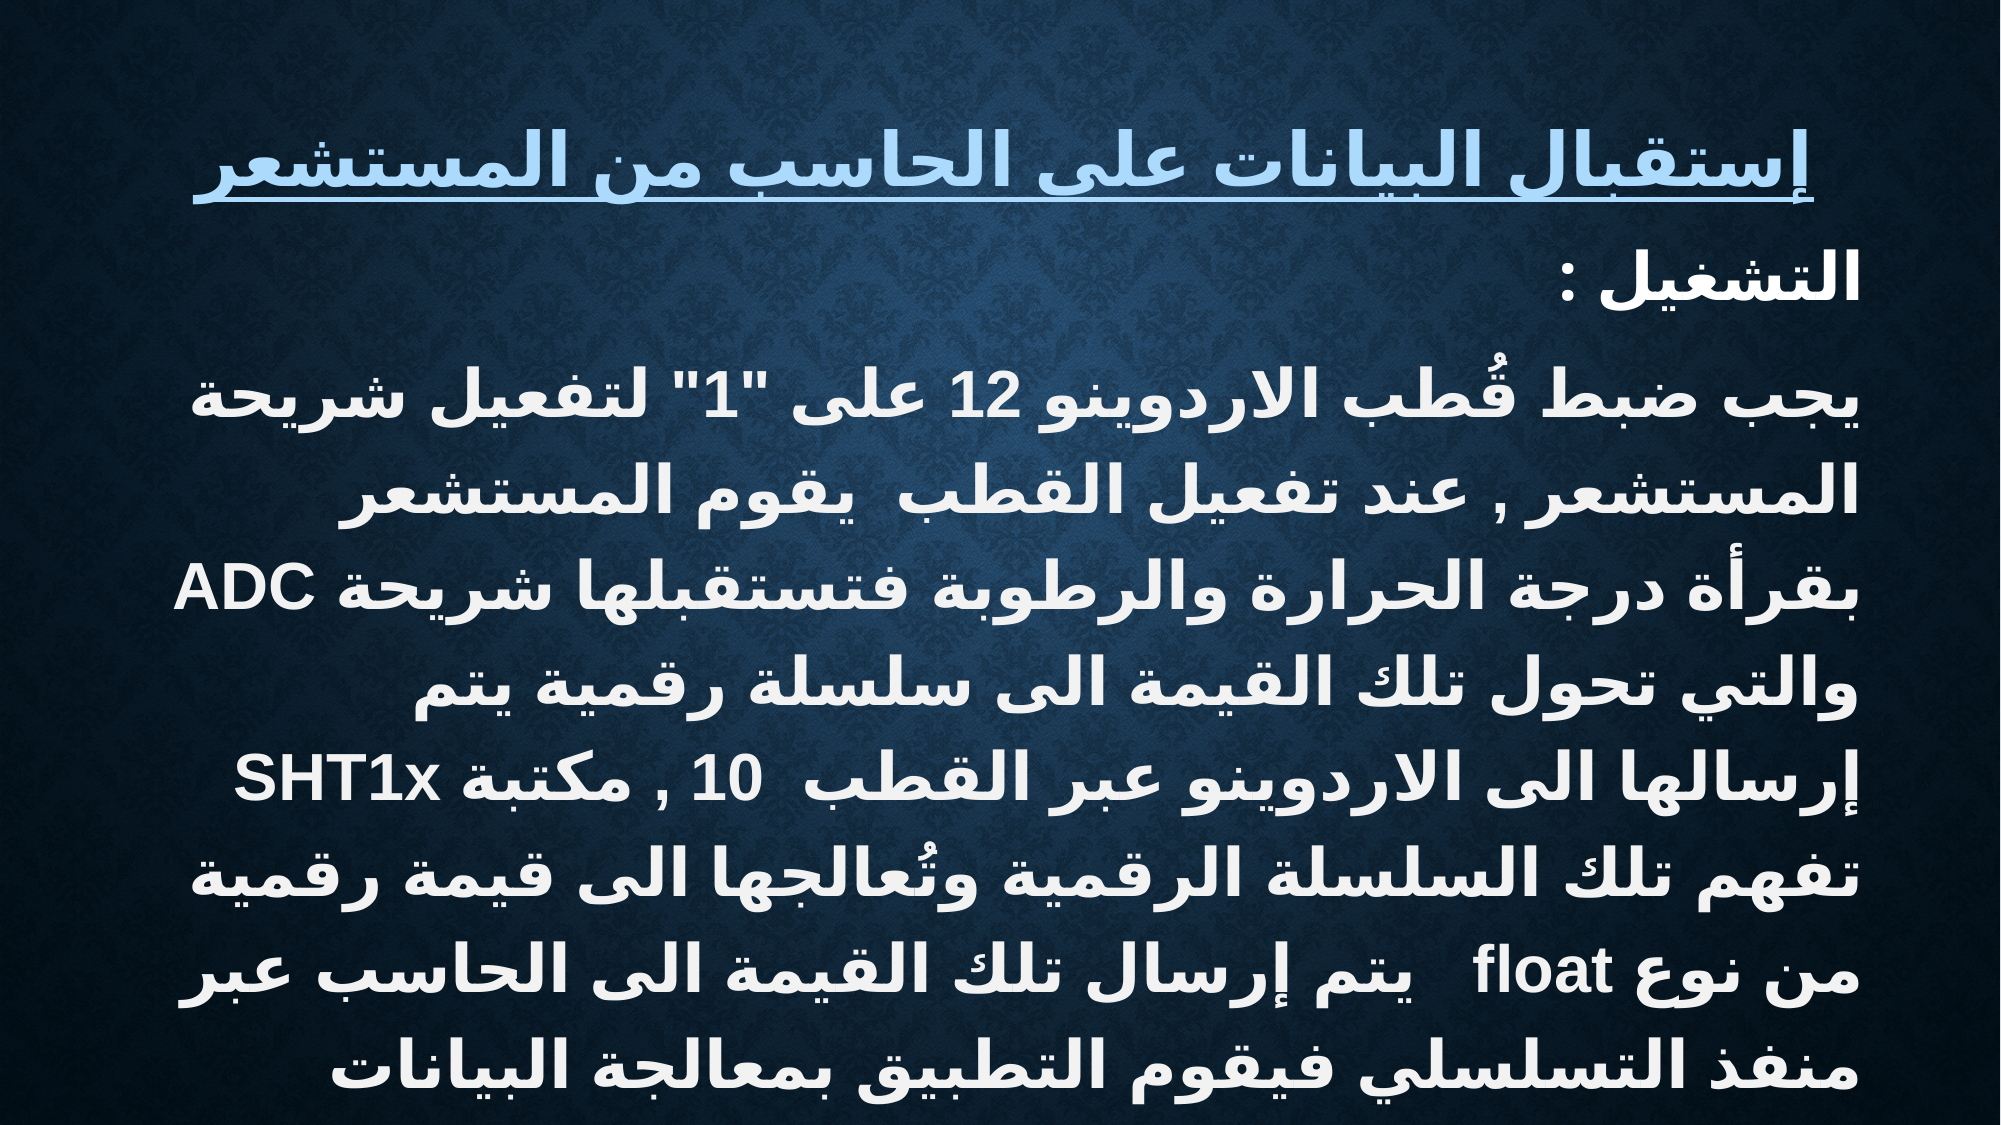

# إستقبال البيانات على الحاسب من المستشعر
التشغيل :
يجب ضبط قُطب الاردوينو 12 على "1" لتفعيل شريحة المستشعر , عند تفعيل القطب  يقوم المستشعر بقرأة درجة الحرارة والرطوبة فتستقبلها شريحة ADC  والتي تحول تلك القيمة الى سلسلة رقمية يتم إرسالها الى الاردوينو عبر القطب  10 , مكتبة SHT1x  تفهم تلك السلسلة الرقمية وتُعالجها الى قيمة رقمية من نوع float   يتم إرسال تلك القيمة الى الحاسب عبر منفذ التسلسلي فيقوم التطبيق بمعالجة البيانات وعرضها